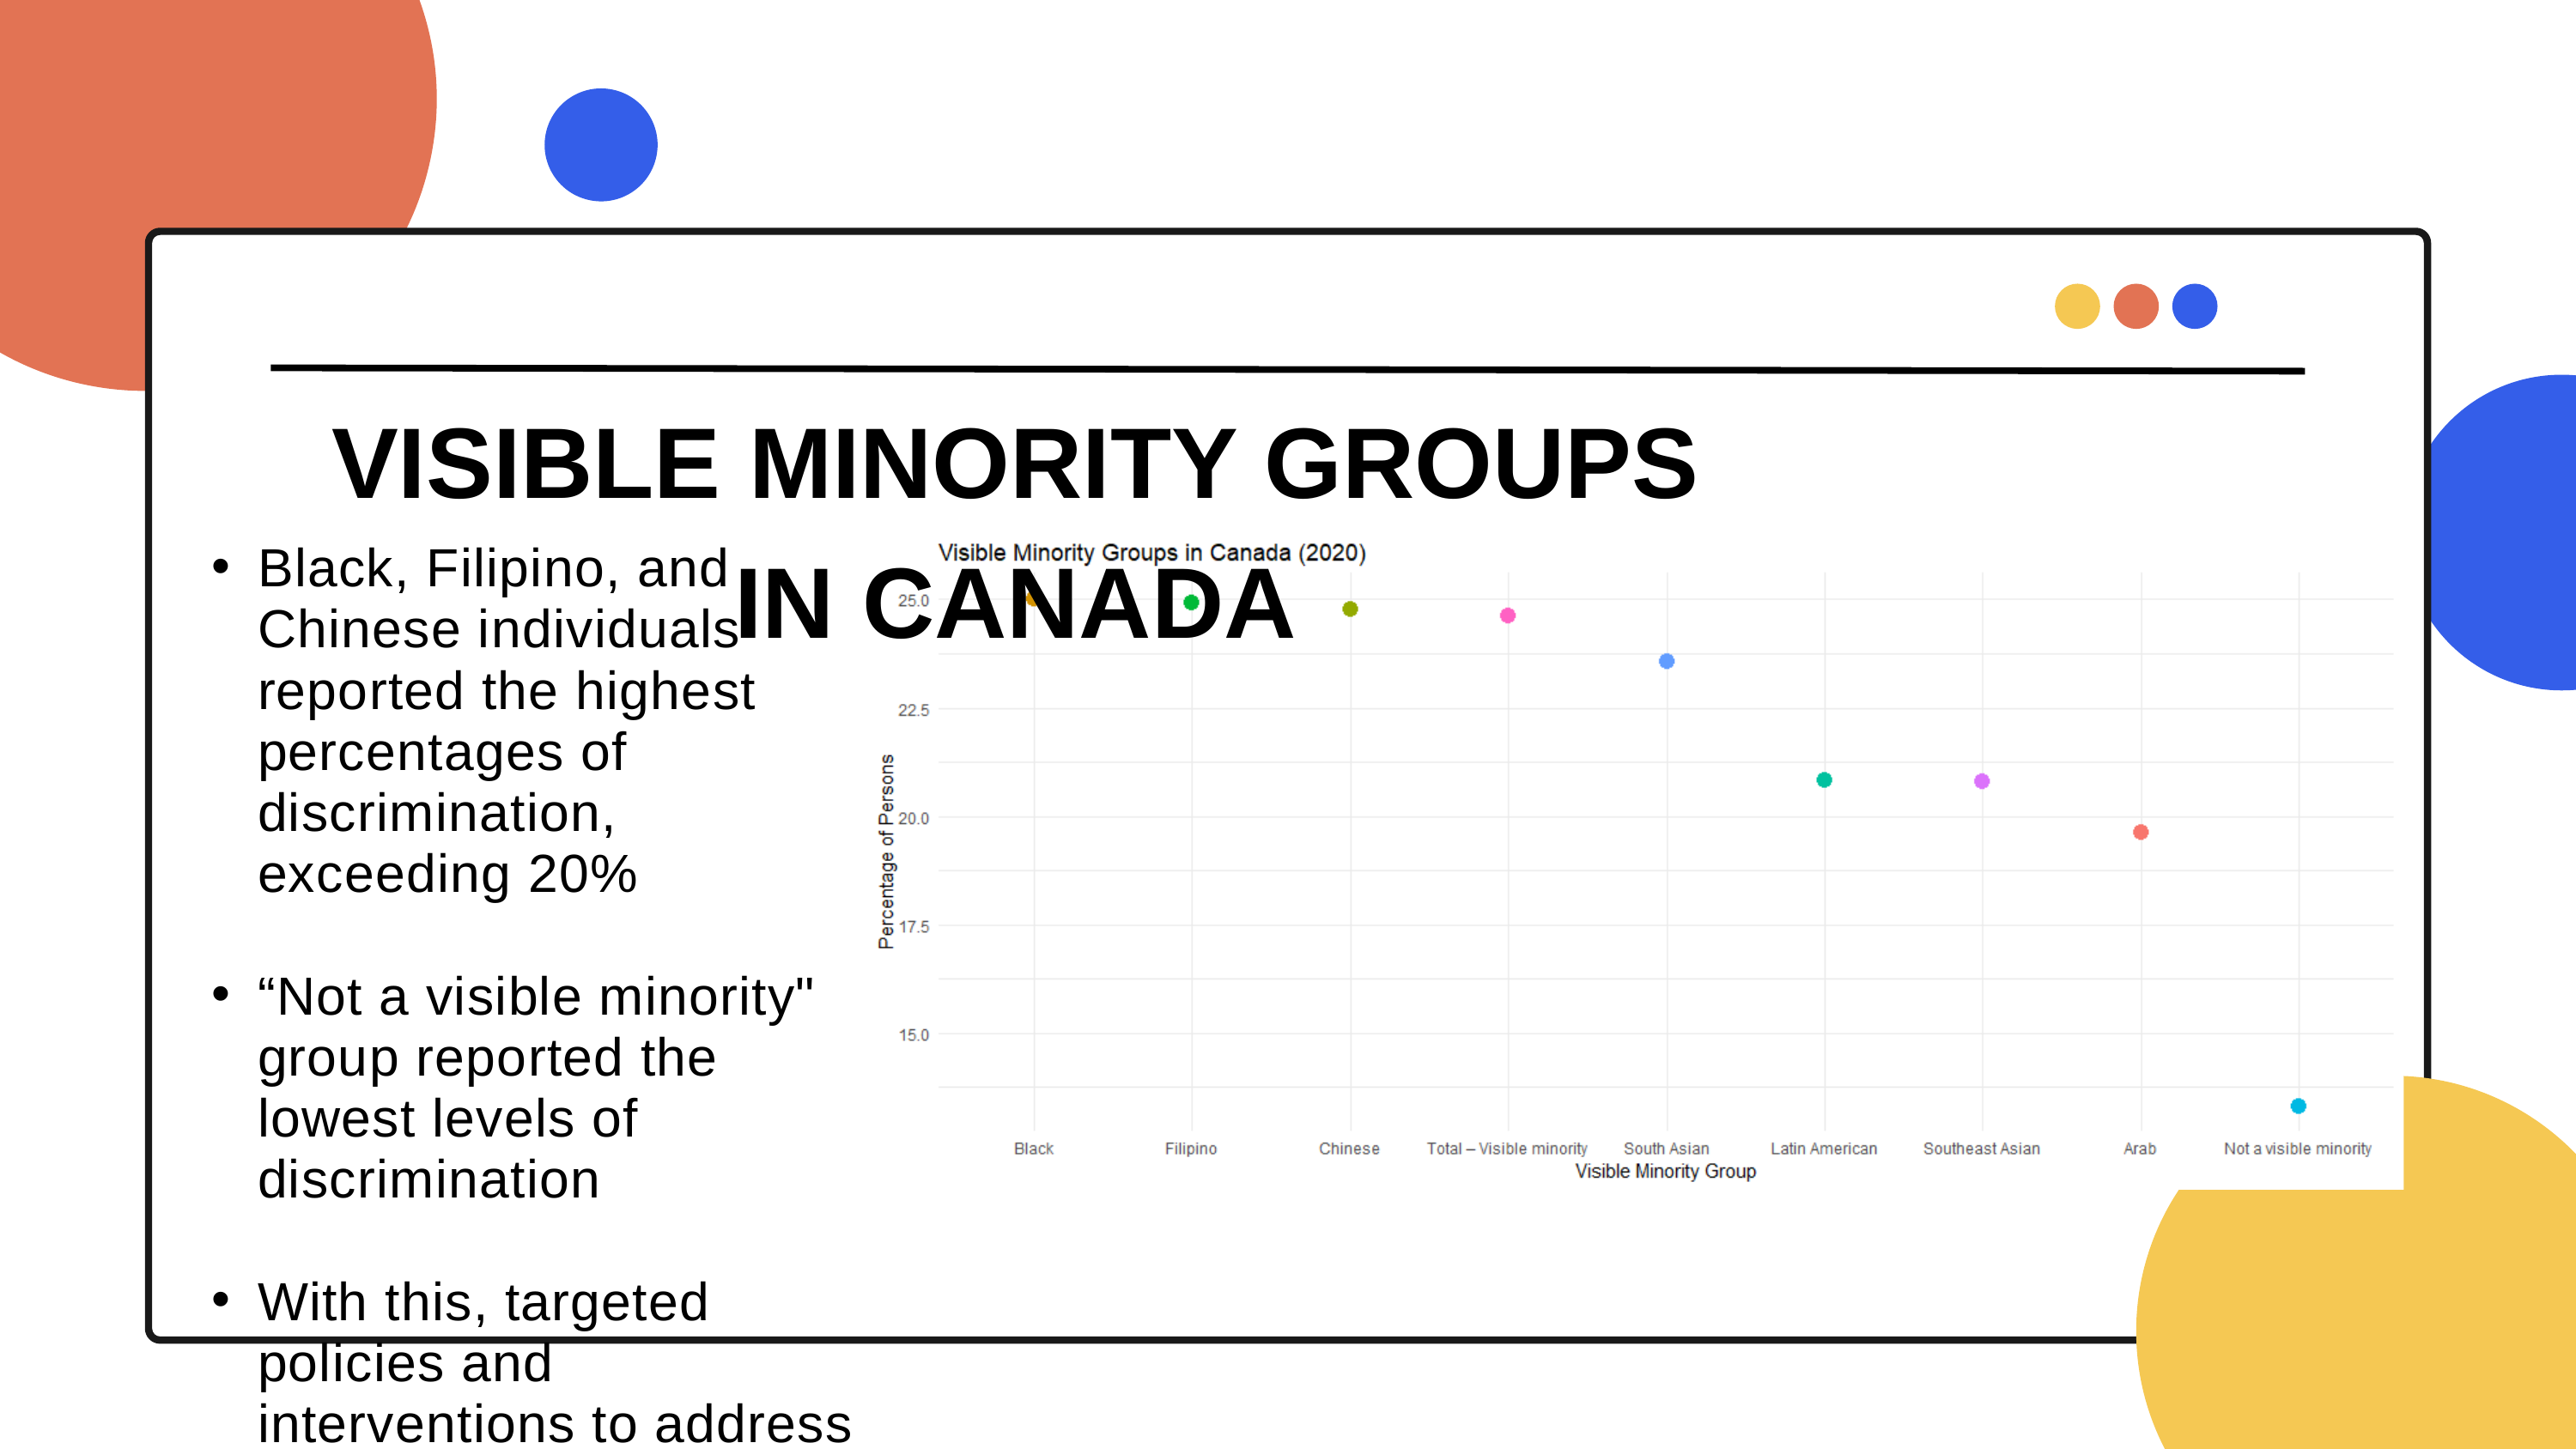

VISIBLE MINORITY GROUPS IN CANADA

Black, Filipino, and Chinese individuals reported the highest percentages of discrimination, exceeding 20%

“Not a visible minority" group reported the lowest levels of discrimination

With this, targeted policies and interventions to address inequalities and promote inclusion can be made.